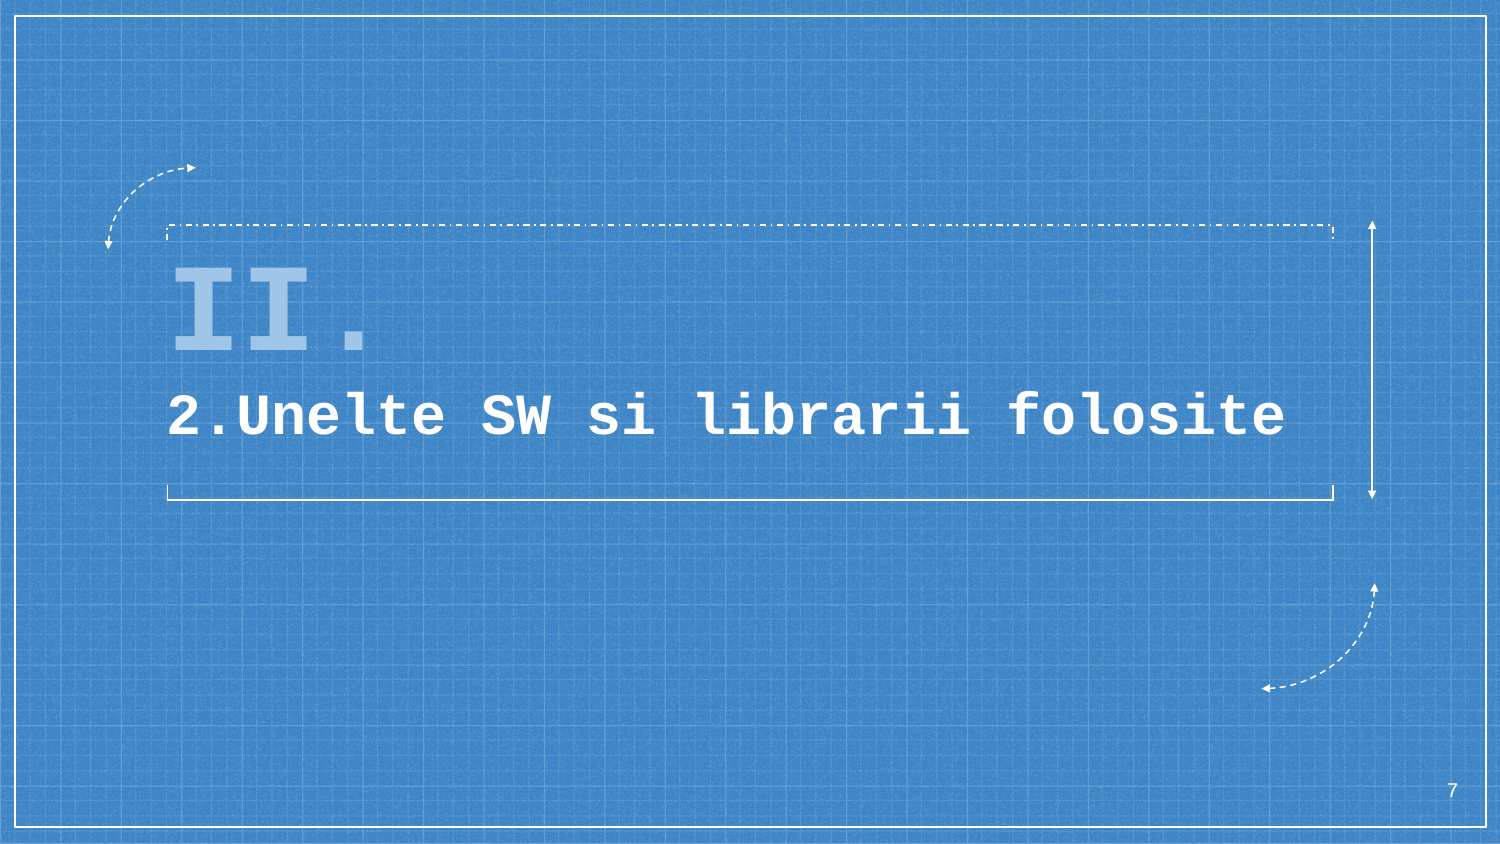

# II.
2.Unelte SW si librarii folosite

7